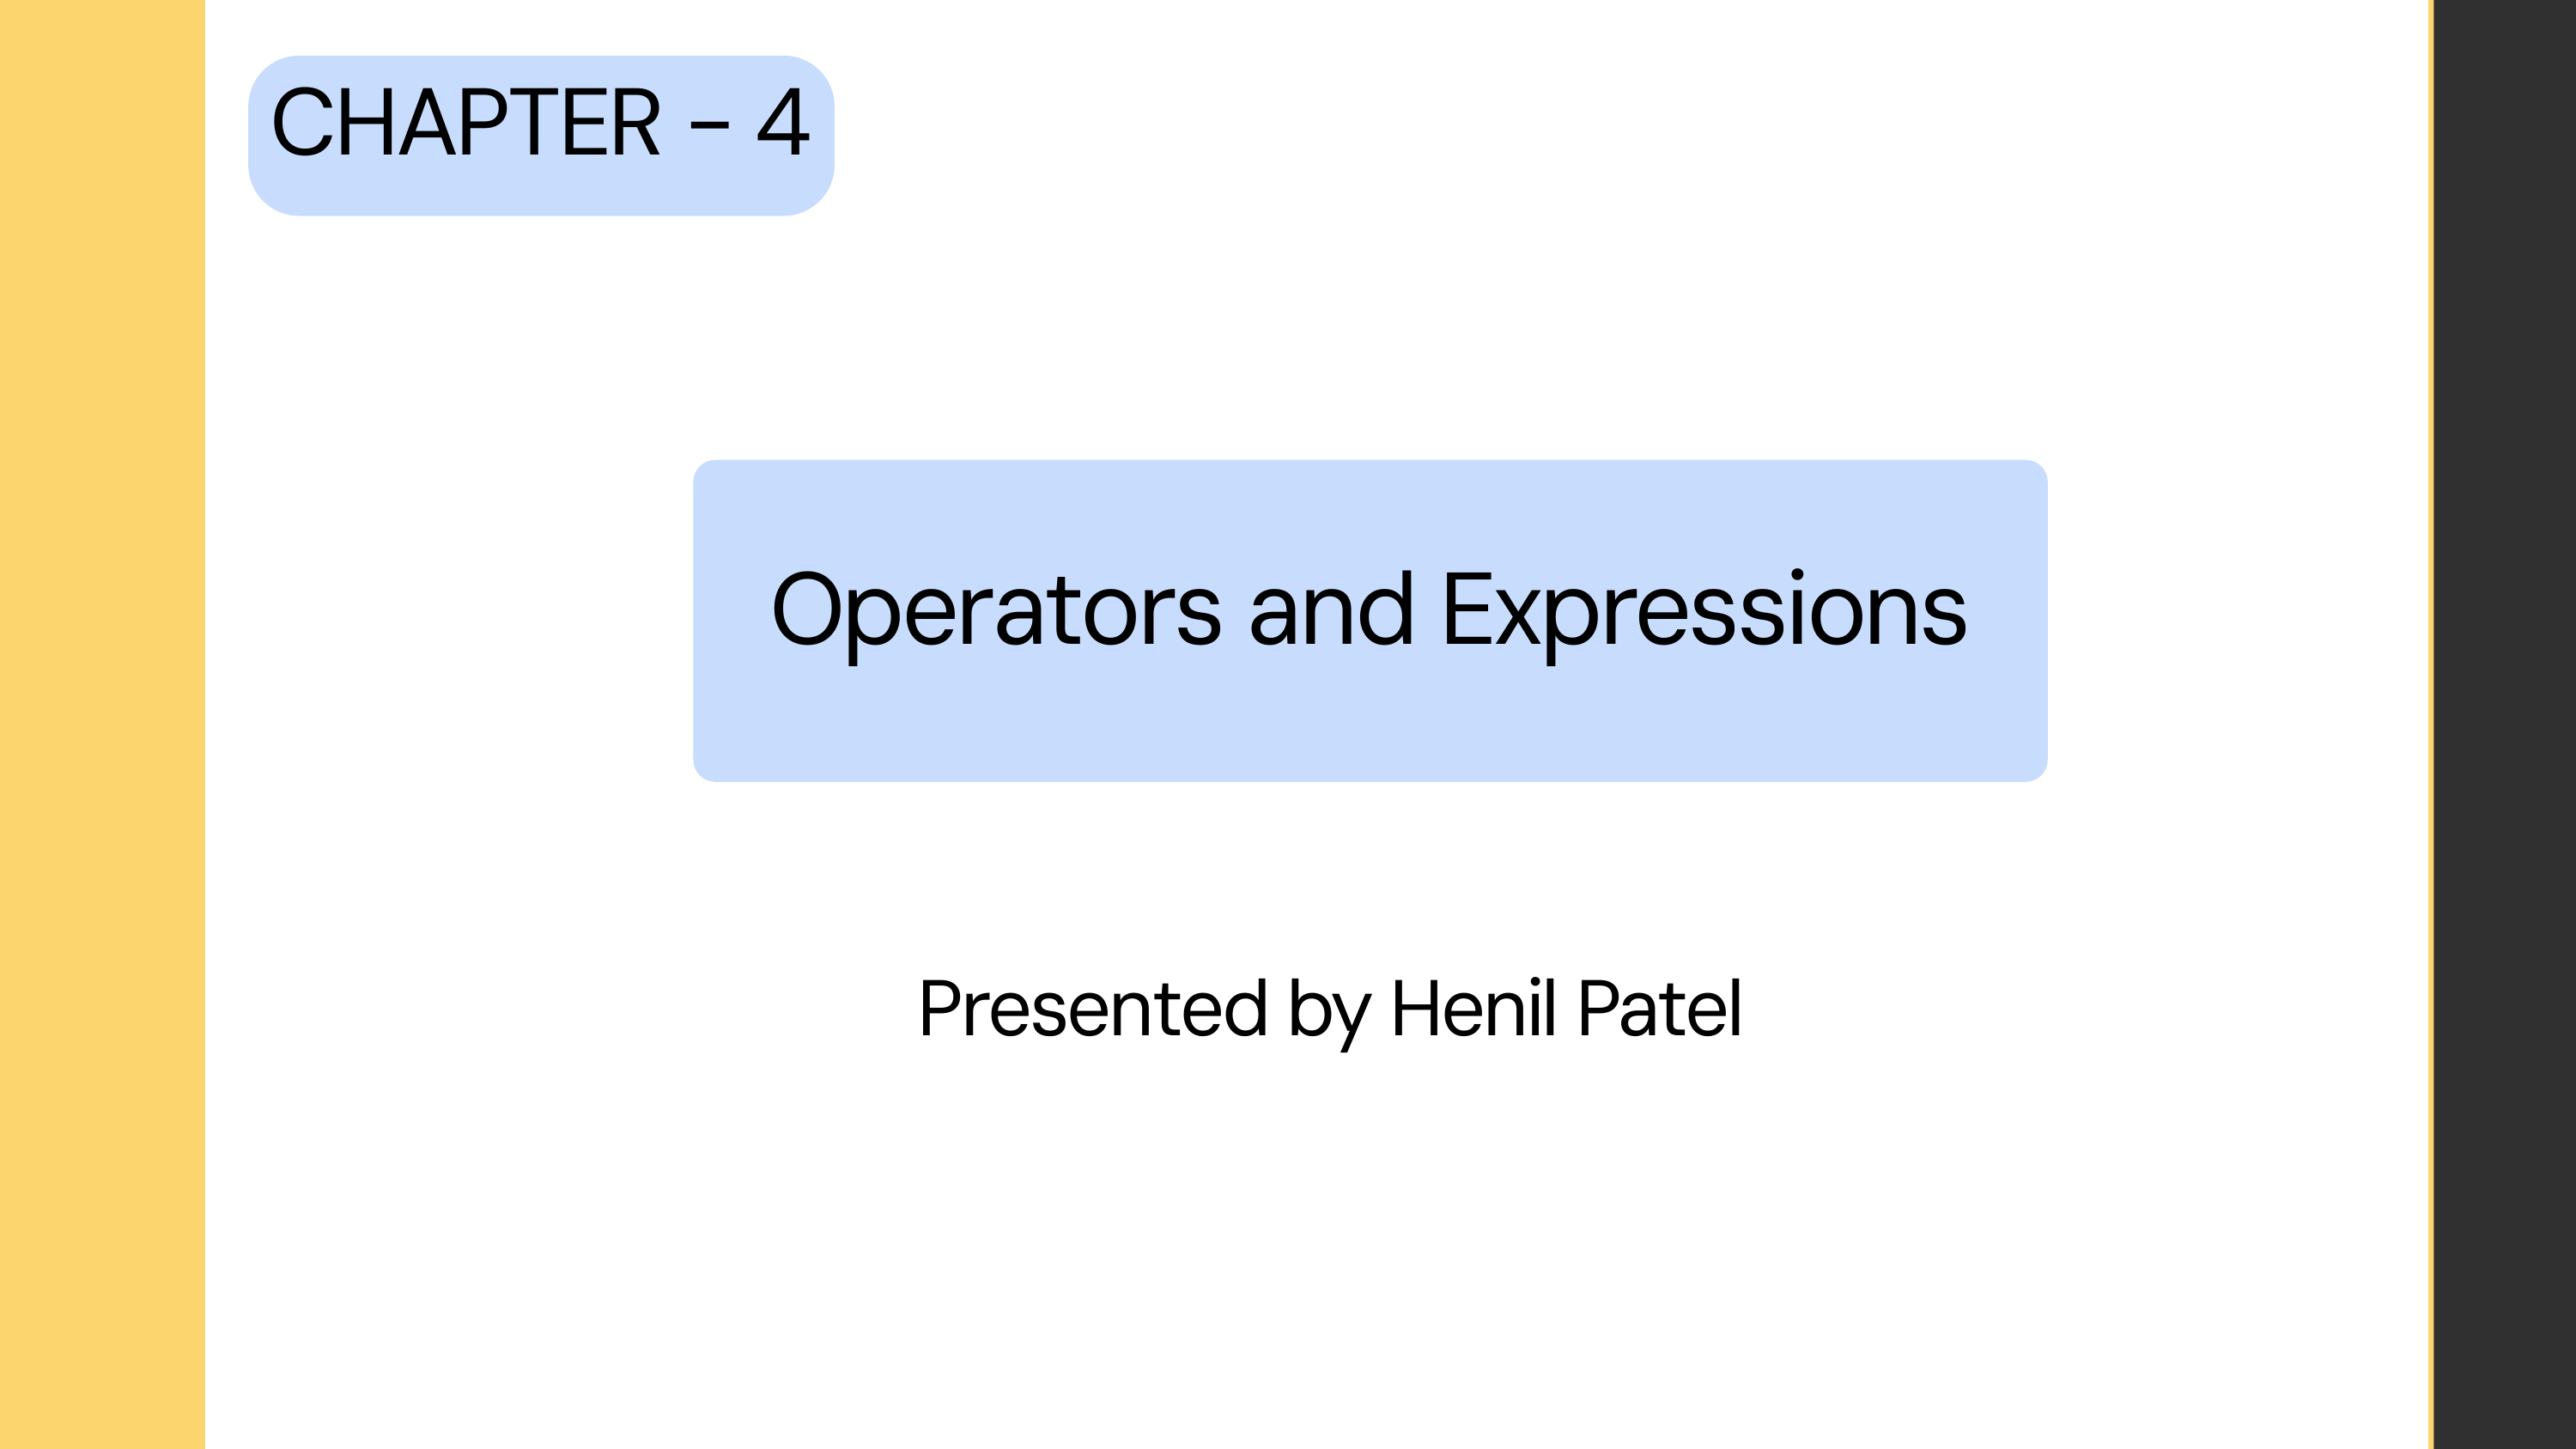

CHAPTER - 4

Operators and Expressions
Presented by Henil Patel